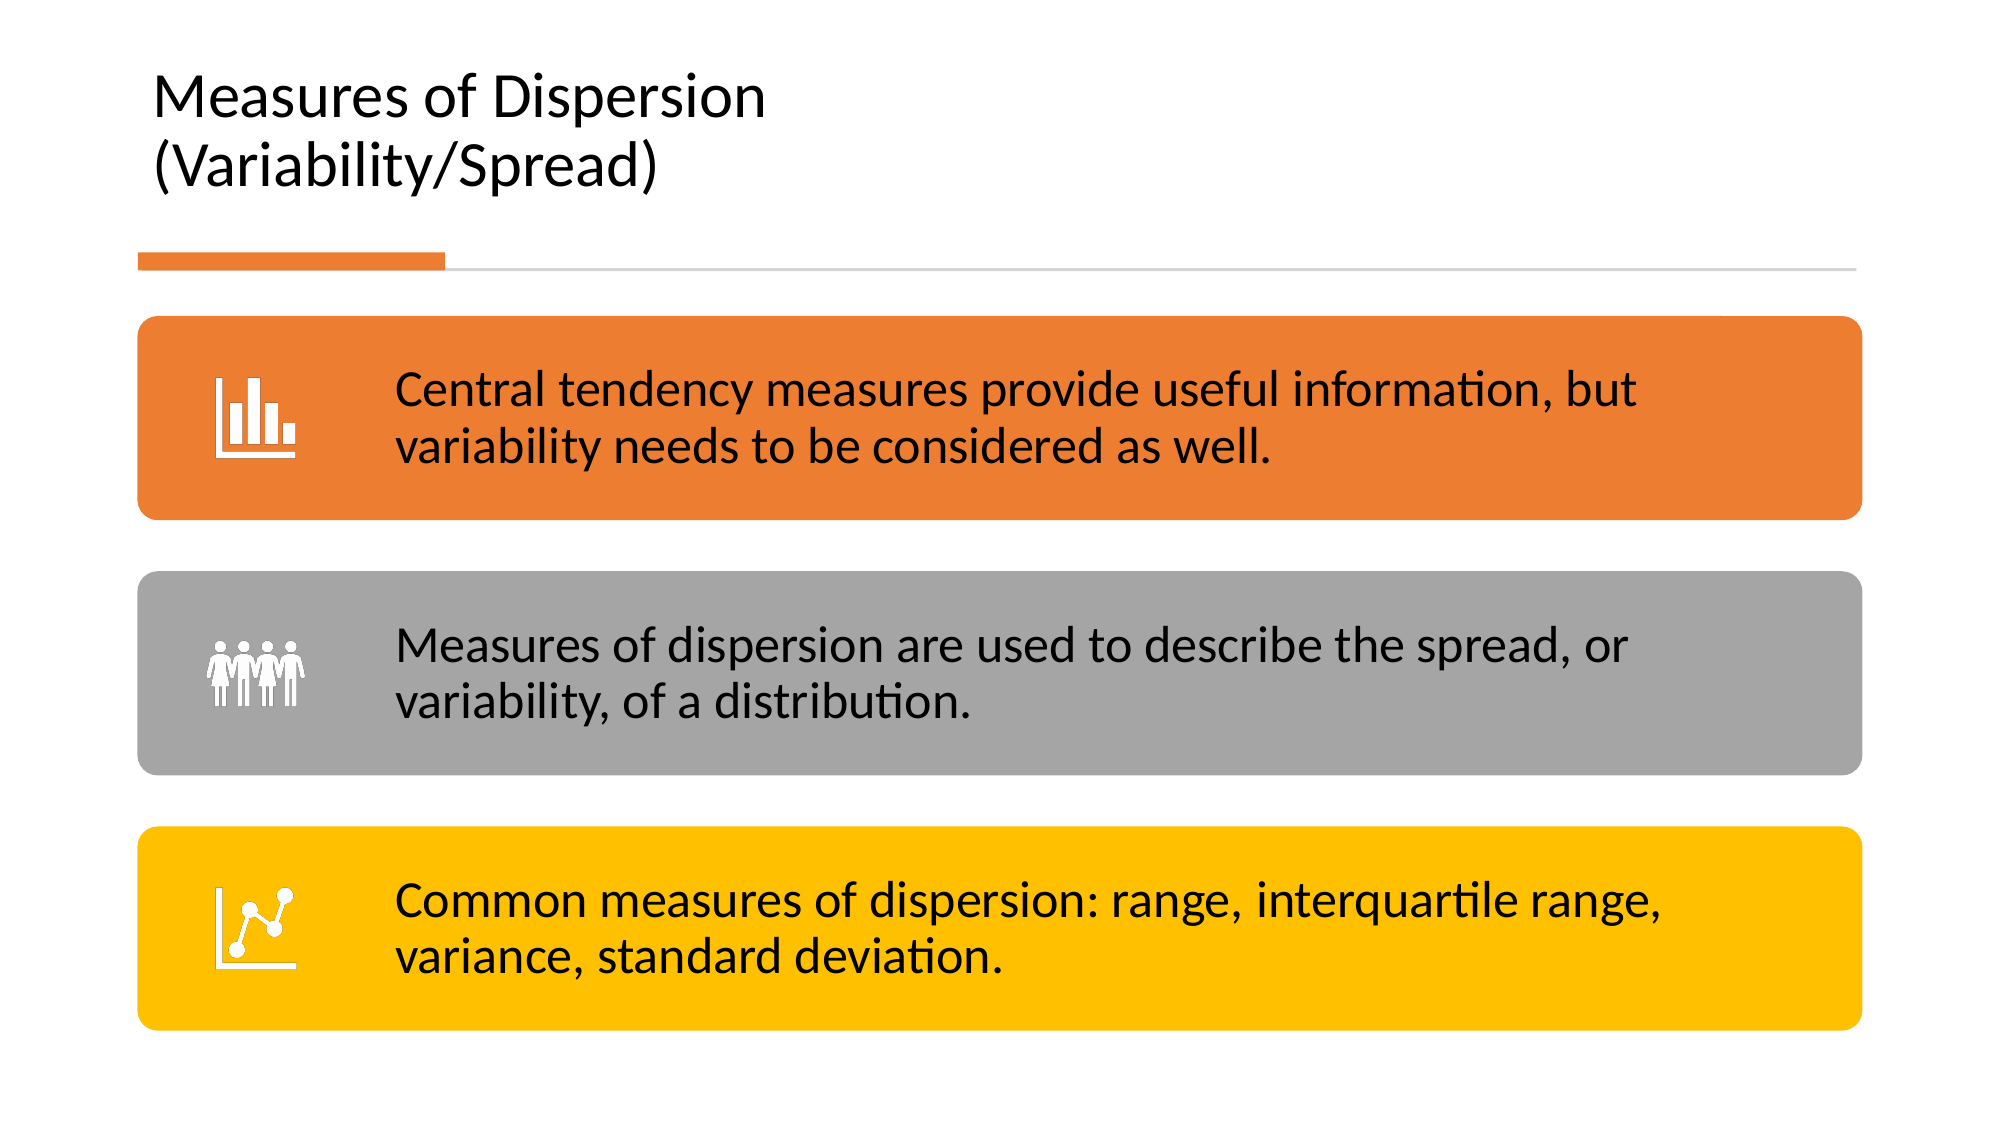

# Measures of Dispersion (Variability/Spread)

Central tendency measures provide useful information, but variability needs to be considered as well.
Measures of dispersion are used to describe the spread, or variability, of a distribution.
Common measures of dispersion: range, interquartile range, variance, standard deviation.